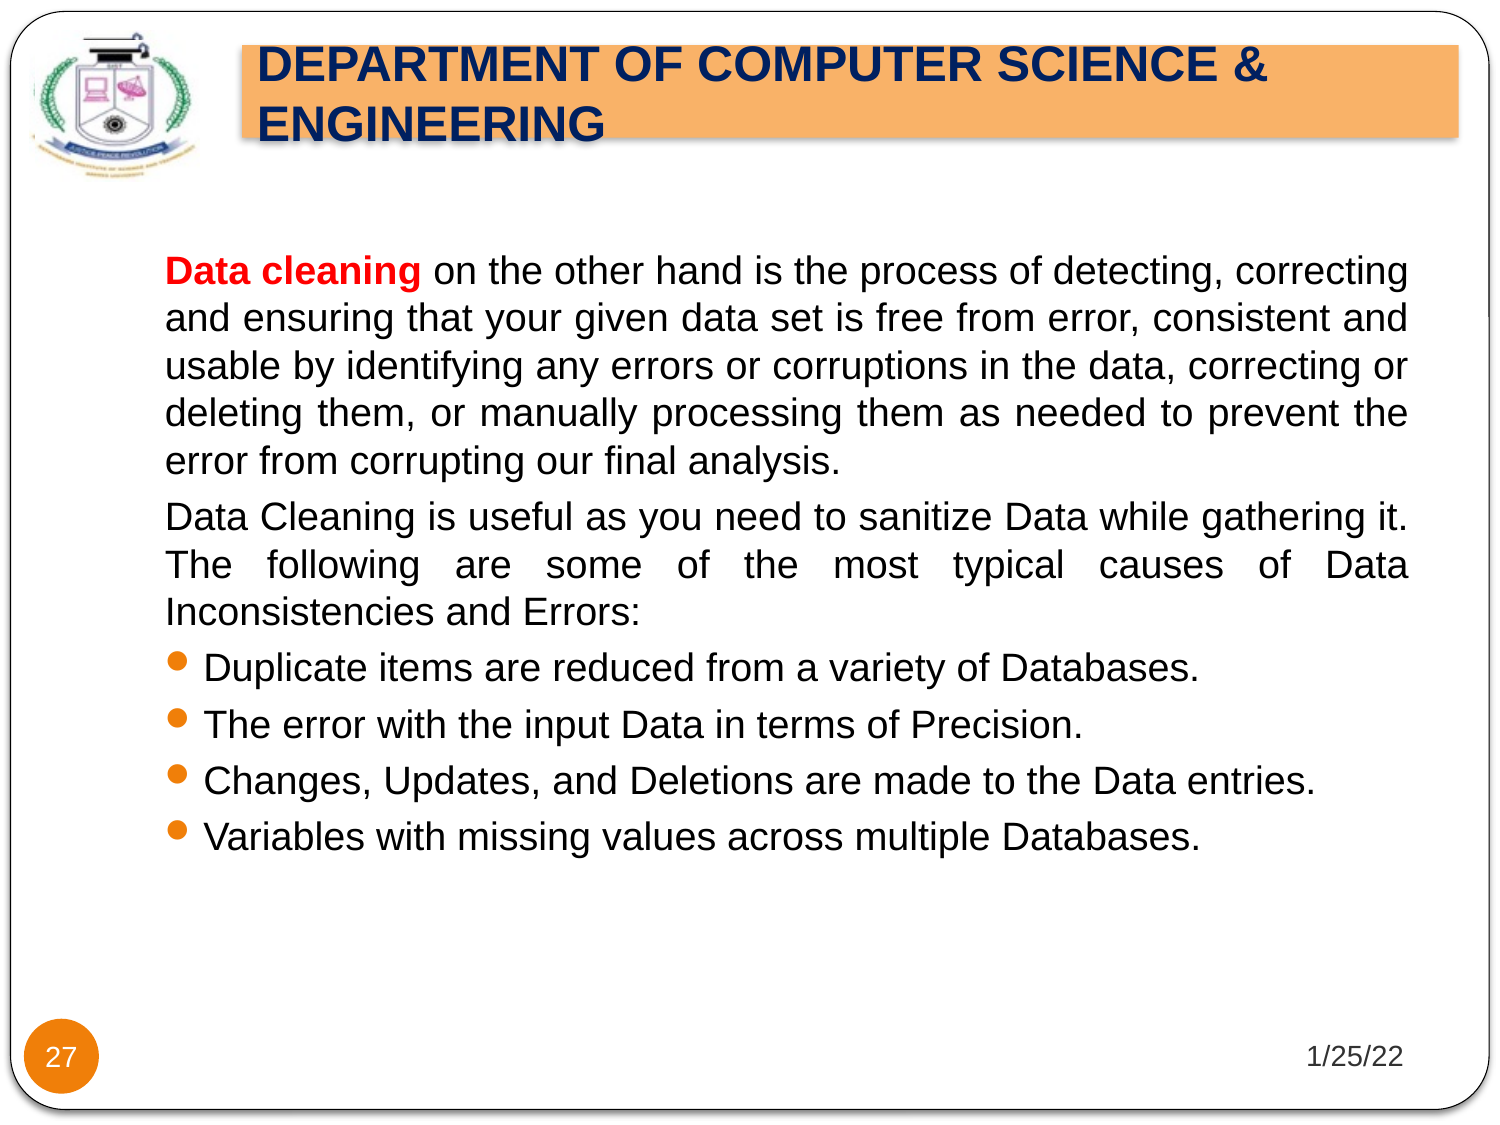

#
Data cleaning on the other hand is the process of detecting, correcting and ensuring that your given data set is free from error, consistent and usable by identifying any errors or corruptions in the data, correcting or deleting them, or manually processing them as needed to prevent the error from corrupting our final analysis.
Data Cleaning is useful as you need to sanitize Data while gathering it. The following are some of the most typical causes of Data Inconsistencies and Errors:
Duplicate items are reduced from a variety of Databases.
The error with the input Data in terms of Precision.
Changes, Updates, and Deletions are made to the Data entries.
Variables with missing values across multiple Databases.

1/25/22
27